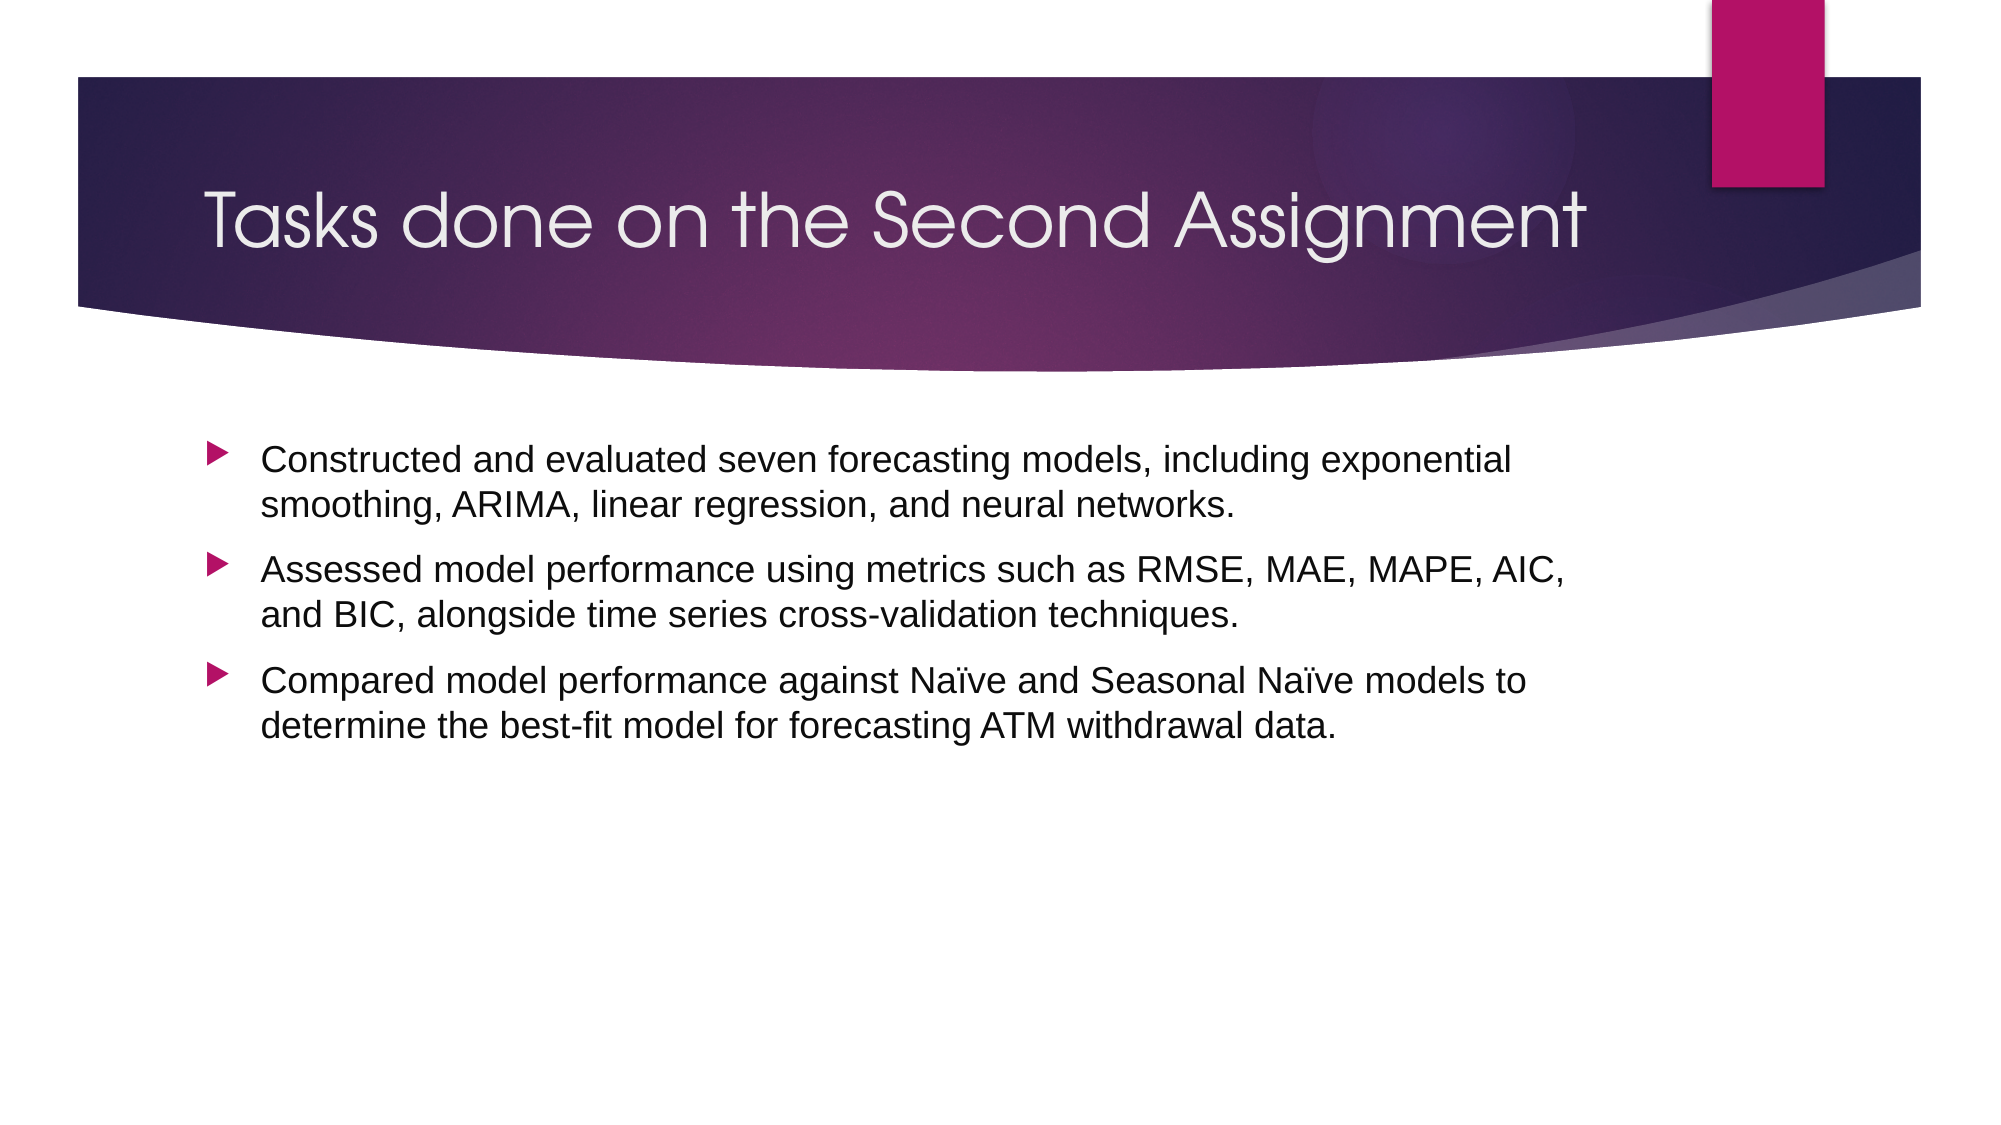

# Tasks done on the Second Assignment
Constructed and evaluated seven forecasting models, including exponential smoothing, ARIMA, linear regression, and neural networks.
Assessed model performance using metrics such as RMSE, MAE, MAPE, AIC, and BIC, alongside time series cross-validation techniques.
Compared model performance against Naïve and Seasonal Naïve models to determine the best-fit model for forecasting ATM withdrawal data.